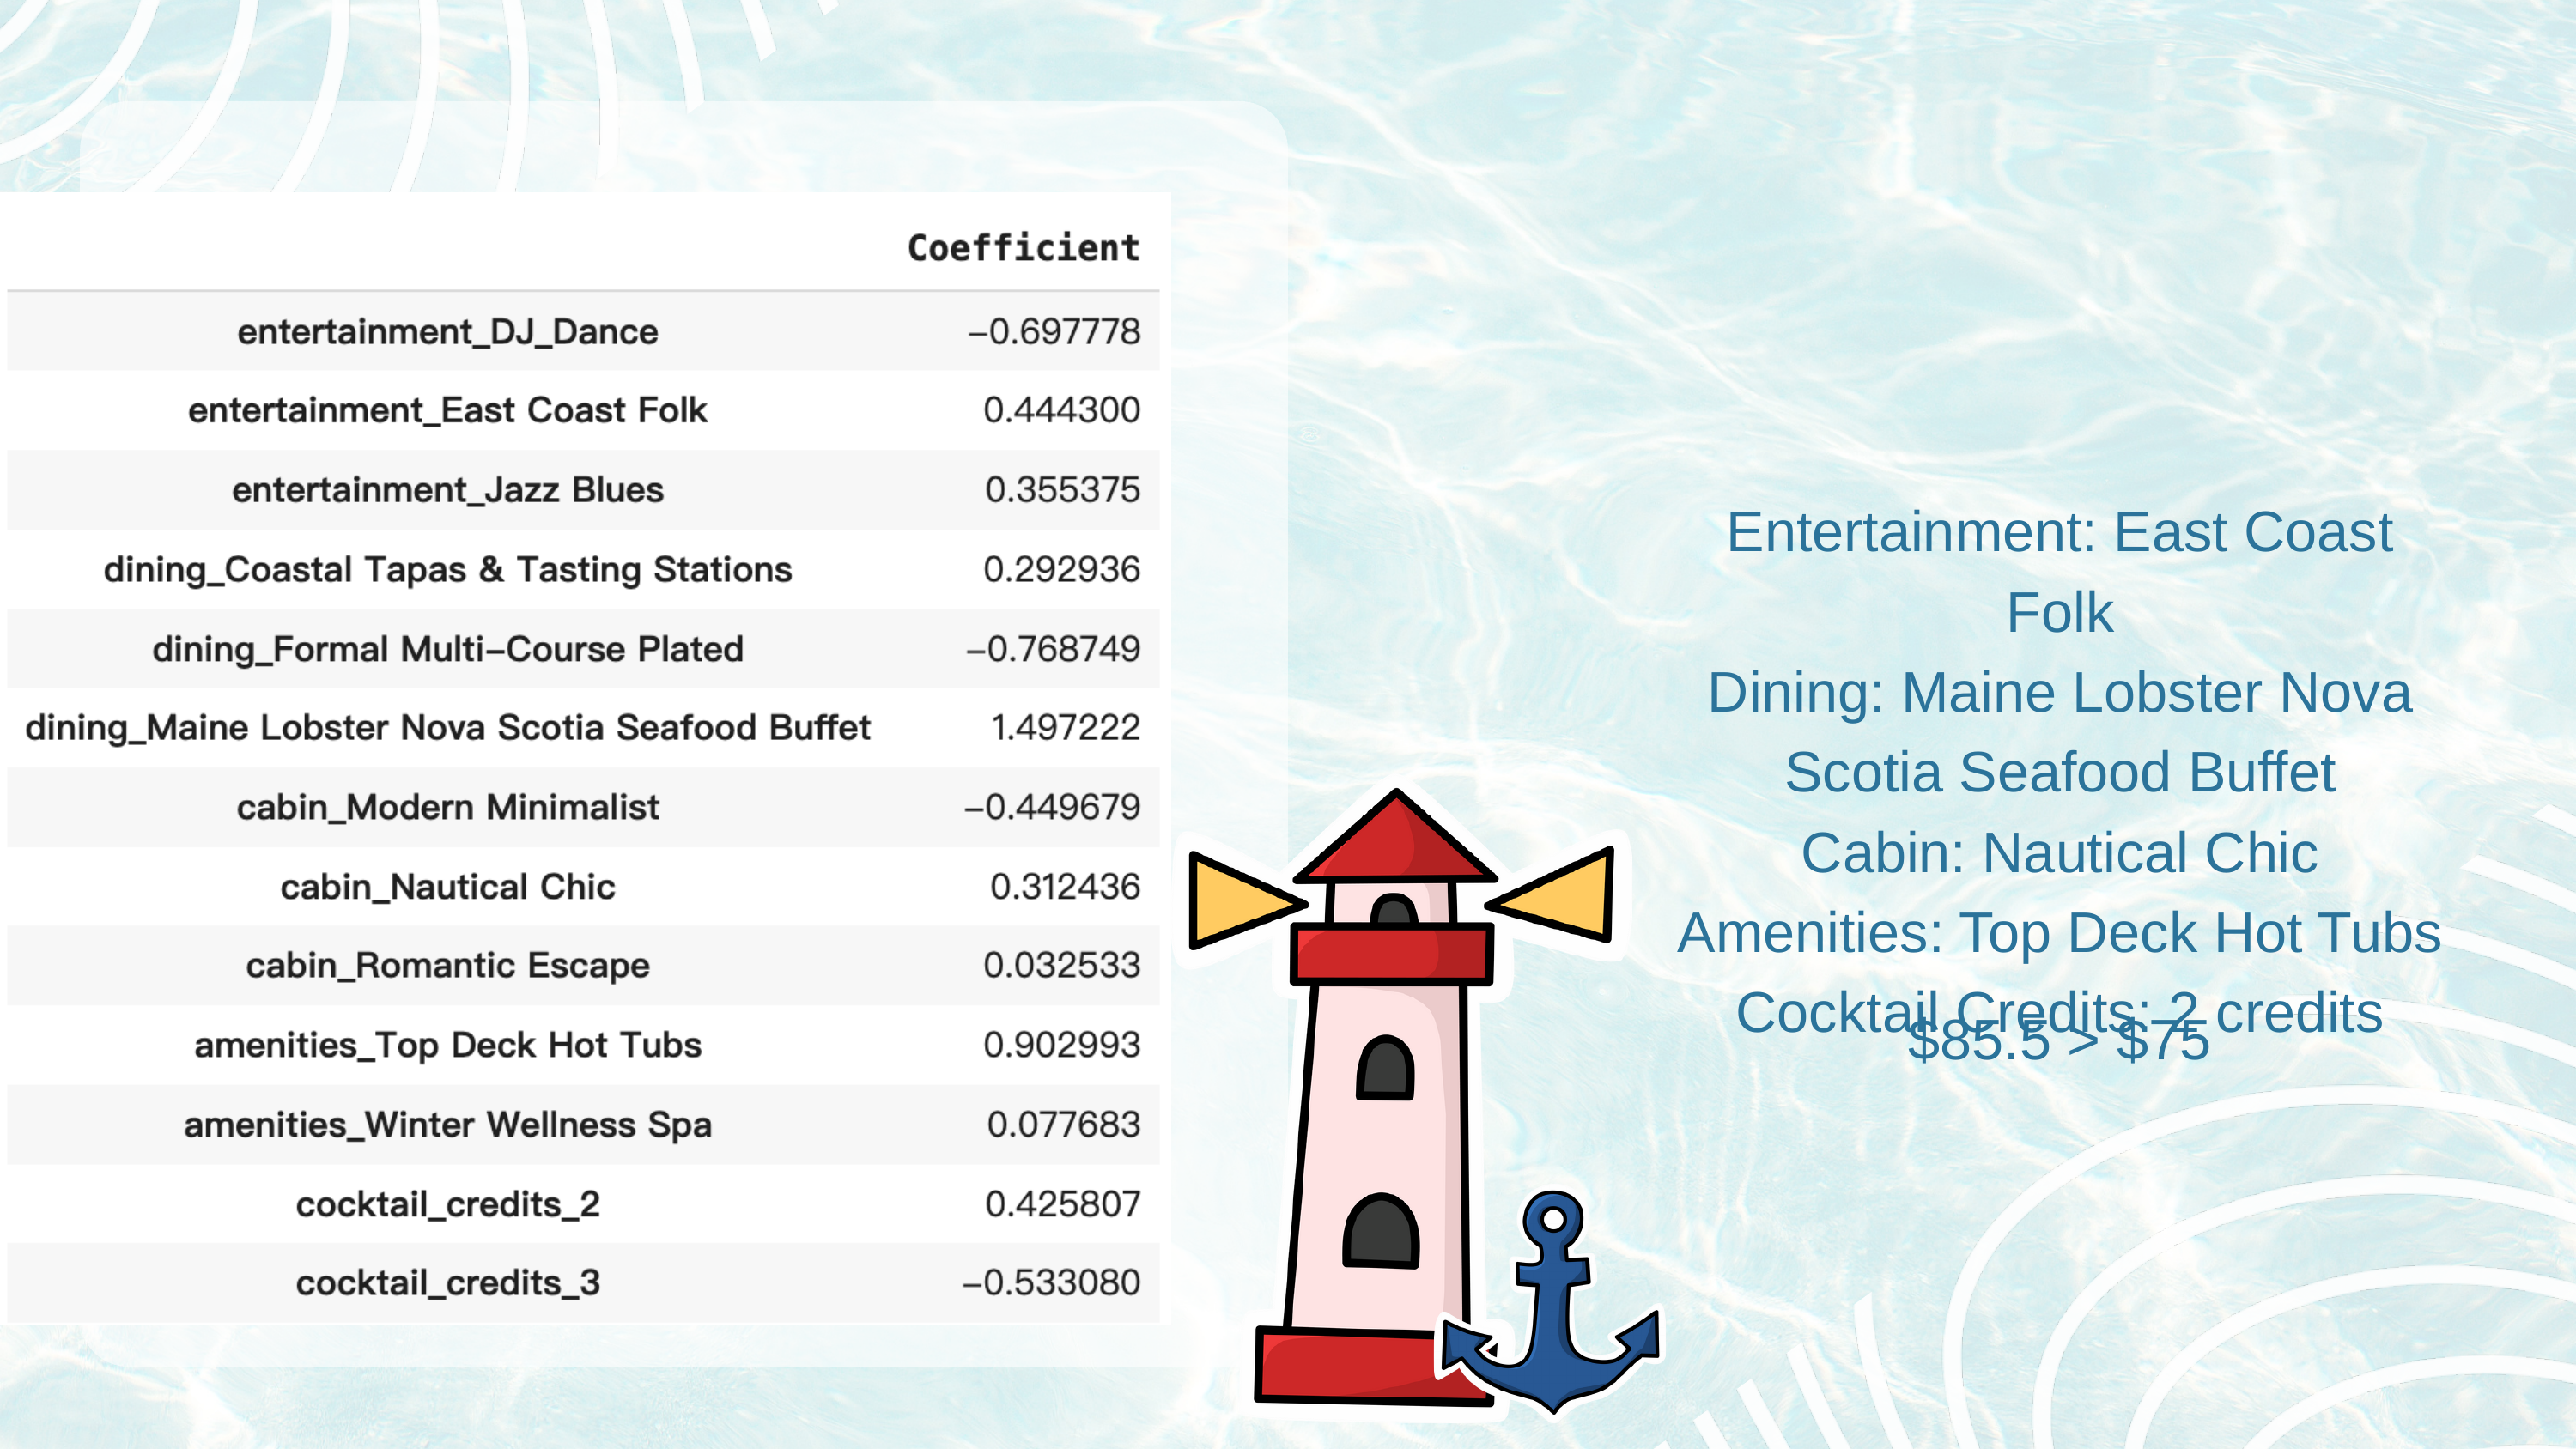

Entertainment: East Coast Folk
Dining: Maine Lobster Nova Scotia Seafood Buffet
Cabin: Nautical Chic
Amenities: Top Deck Hot Tubs
Cocktail Credits: 2 credits

$85.5 > $75